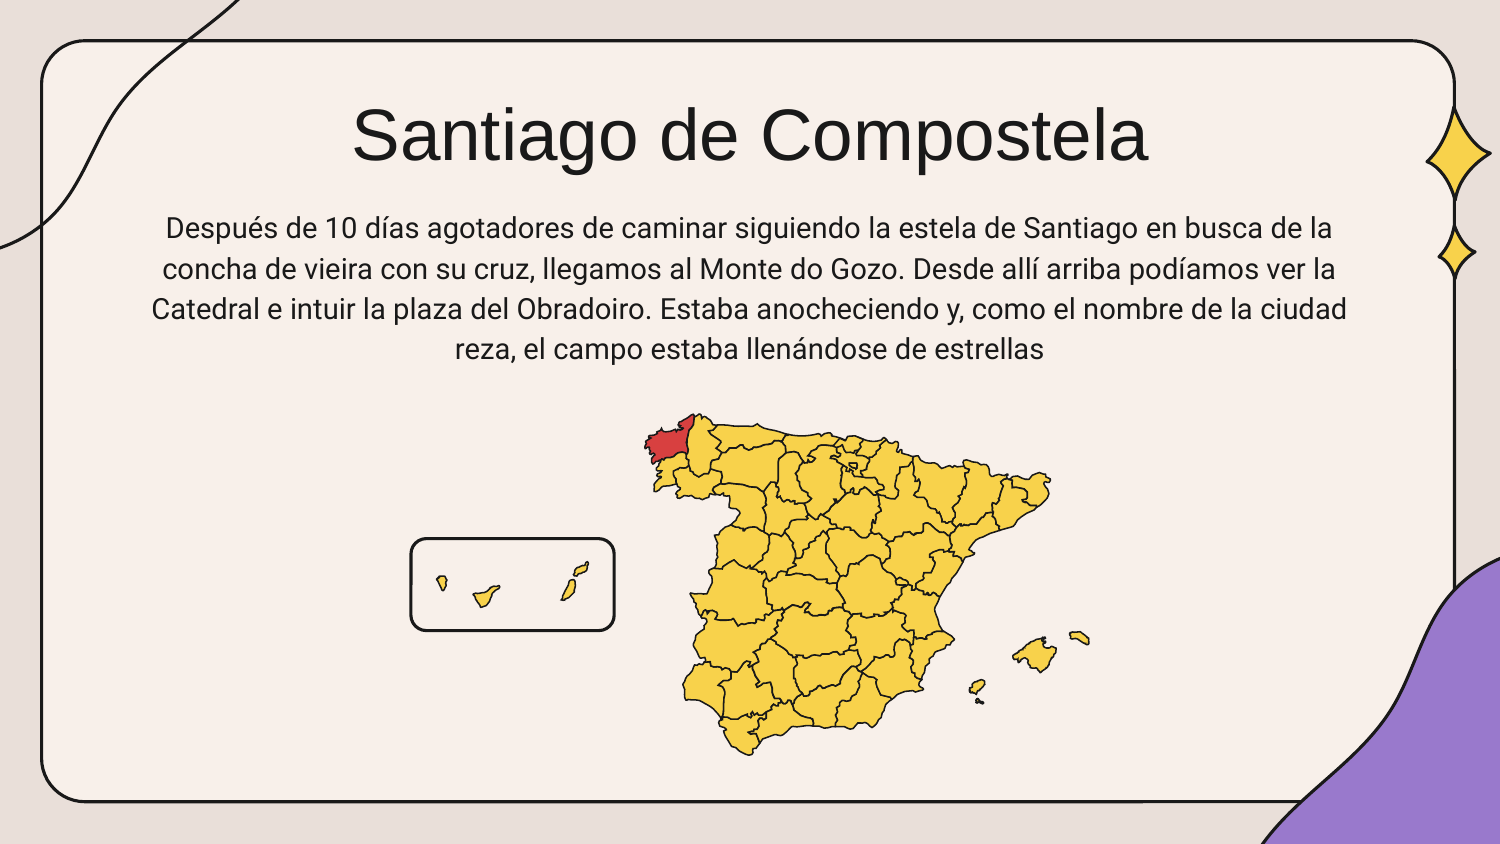

# Santiago de Compostela

Después de 10 días agotadores de caminar siguiendo la estela de Santiago en busca de la concha de vieira con su cruz, llegamos al Monte do Gozo. Desde allí arriba podíamos ver la Catedral e intuir la plaza del Obradoiro. Estaba anocheciendo y, como el nombre de la ciudad reza, el campo estaba llenándose de estrellas